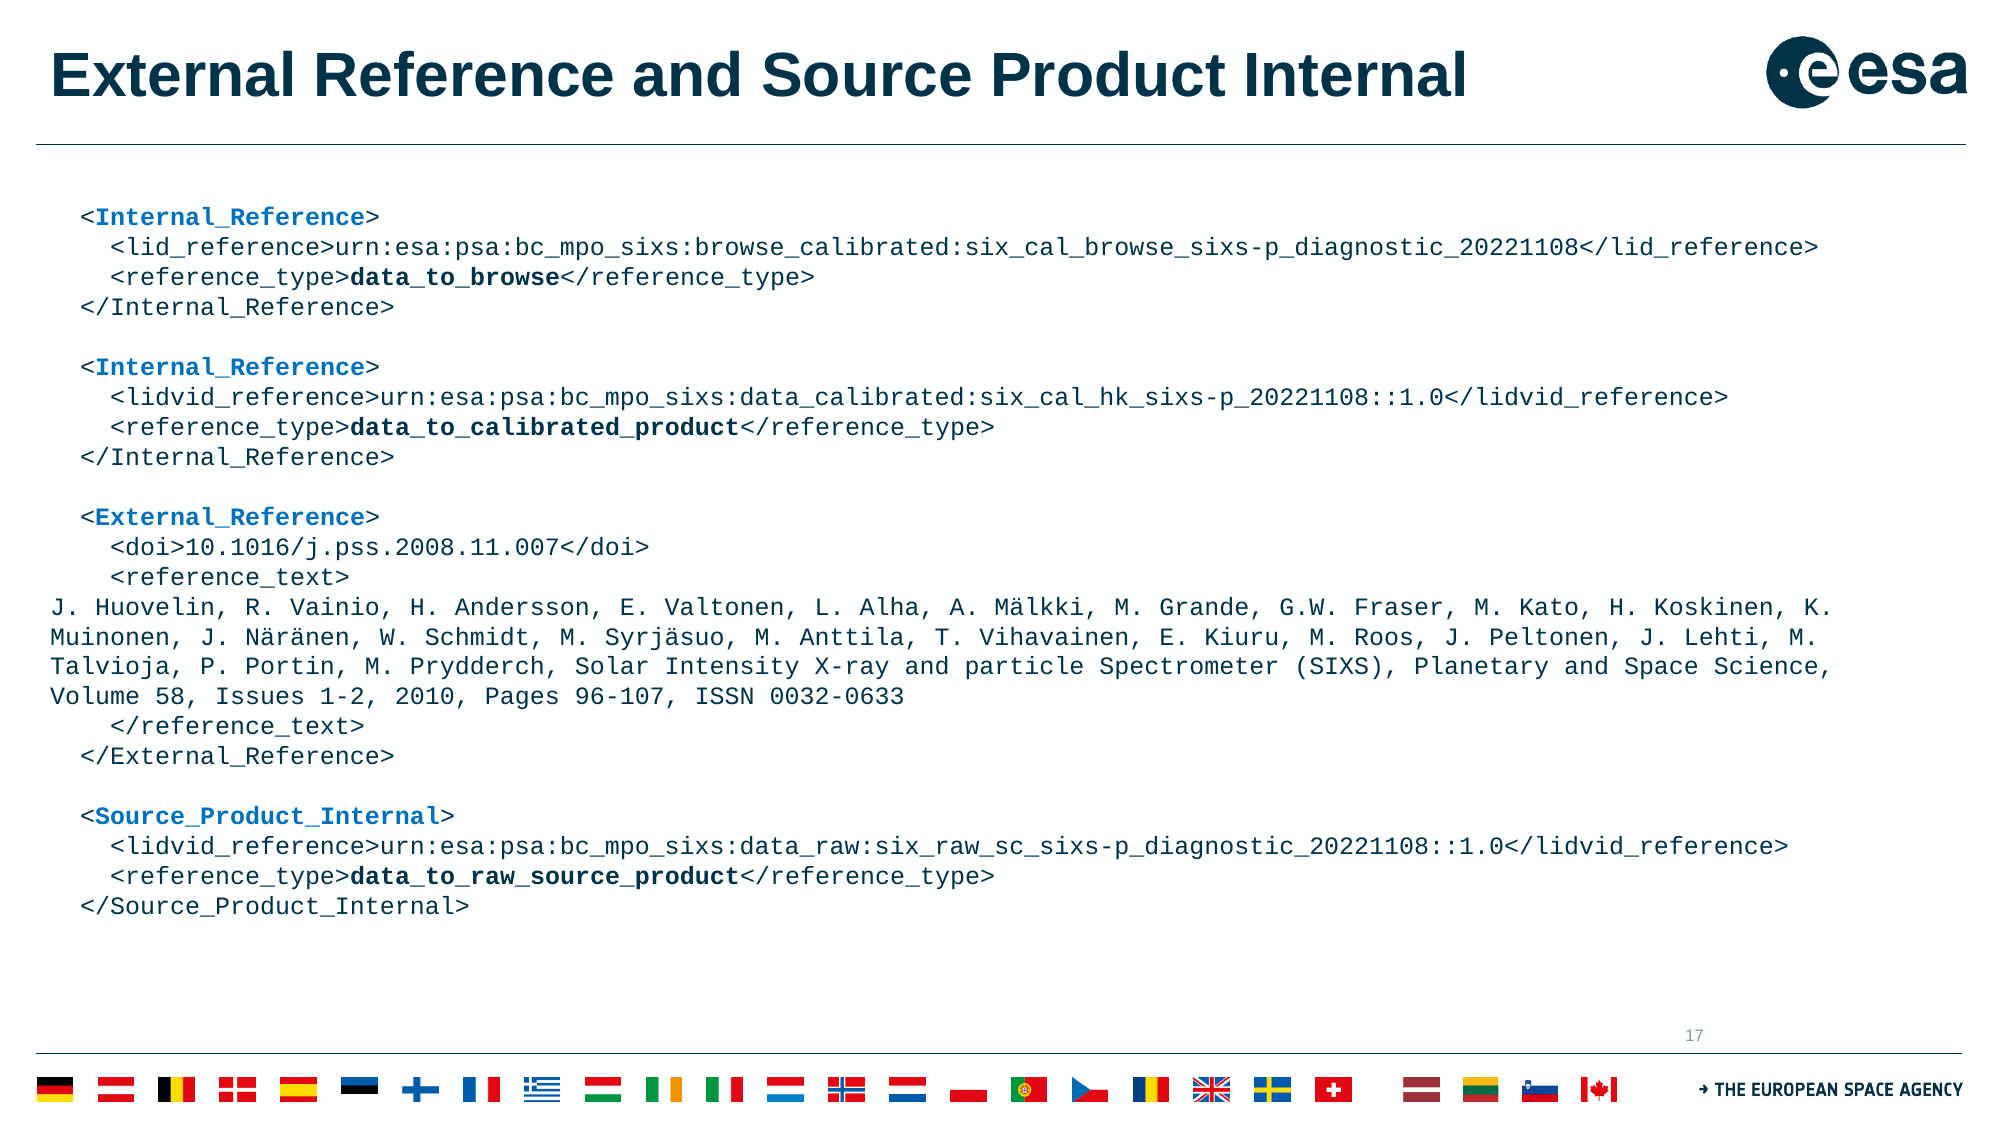

# External Reference and Source Product Internal
  <Internal_Reference>
    <lid_reference>urn:esa:psa:bc_mpo_sixs:browse_calibrated:six_cal_browse_sixs-p_diagnostic_20221108</lid_reference>
    <reference_type>data_to_browse</reference_type>
  </Internal_Reference>
  <Internal_Reference>
    <lidvid_reference>urn:esa:psa:bc_mpo_sixs:data_calibrated:six_cal_hk_sixs-p_20221108::1.0</lidvid_reference>
    <reference_type>data_to_calibrated_product</reference_type>
  </Internal_Reference>
  <External_Reference>
    <doi>10.1016/j.pss.2008.11.007</doi>
    <reference_text>
J. Huovelin, R. Vainio, H. Andersson, E. Valtonen, L. Alha, A. Mälkki, M. Grande, G.W. Fraser, M. Kato, H. Koskinen, K. Muinonen, J. Näränen, W. Schmidt, M. Syrjäsuo, M. Anttila, T. Vihavainen, E. Kiuru, M. Roos, J. Peltonen, J. Lehti, M. Talvioja, P. Portin, M. Prydderch, Solar Intensity X-ray and particle Spectrometer (SIXS), Planetary and Space Science, Volume 58, Issues 1-2, 2010, Pages 96-107, ISSN 0032-0633
    </reference_text>
  </External_Reference>
  <Source_Product_Internal>
    <lidvid_reference>urn:esa:psa:bc_mpo_sixs:data_raw:six_raw_sc_sixs-p_diagnostic_20221108::1.0</lidvid_reference>
    <reference_type>data_to_raw_source_product</reference_type>
  </Source_Product_Internal>